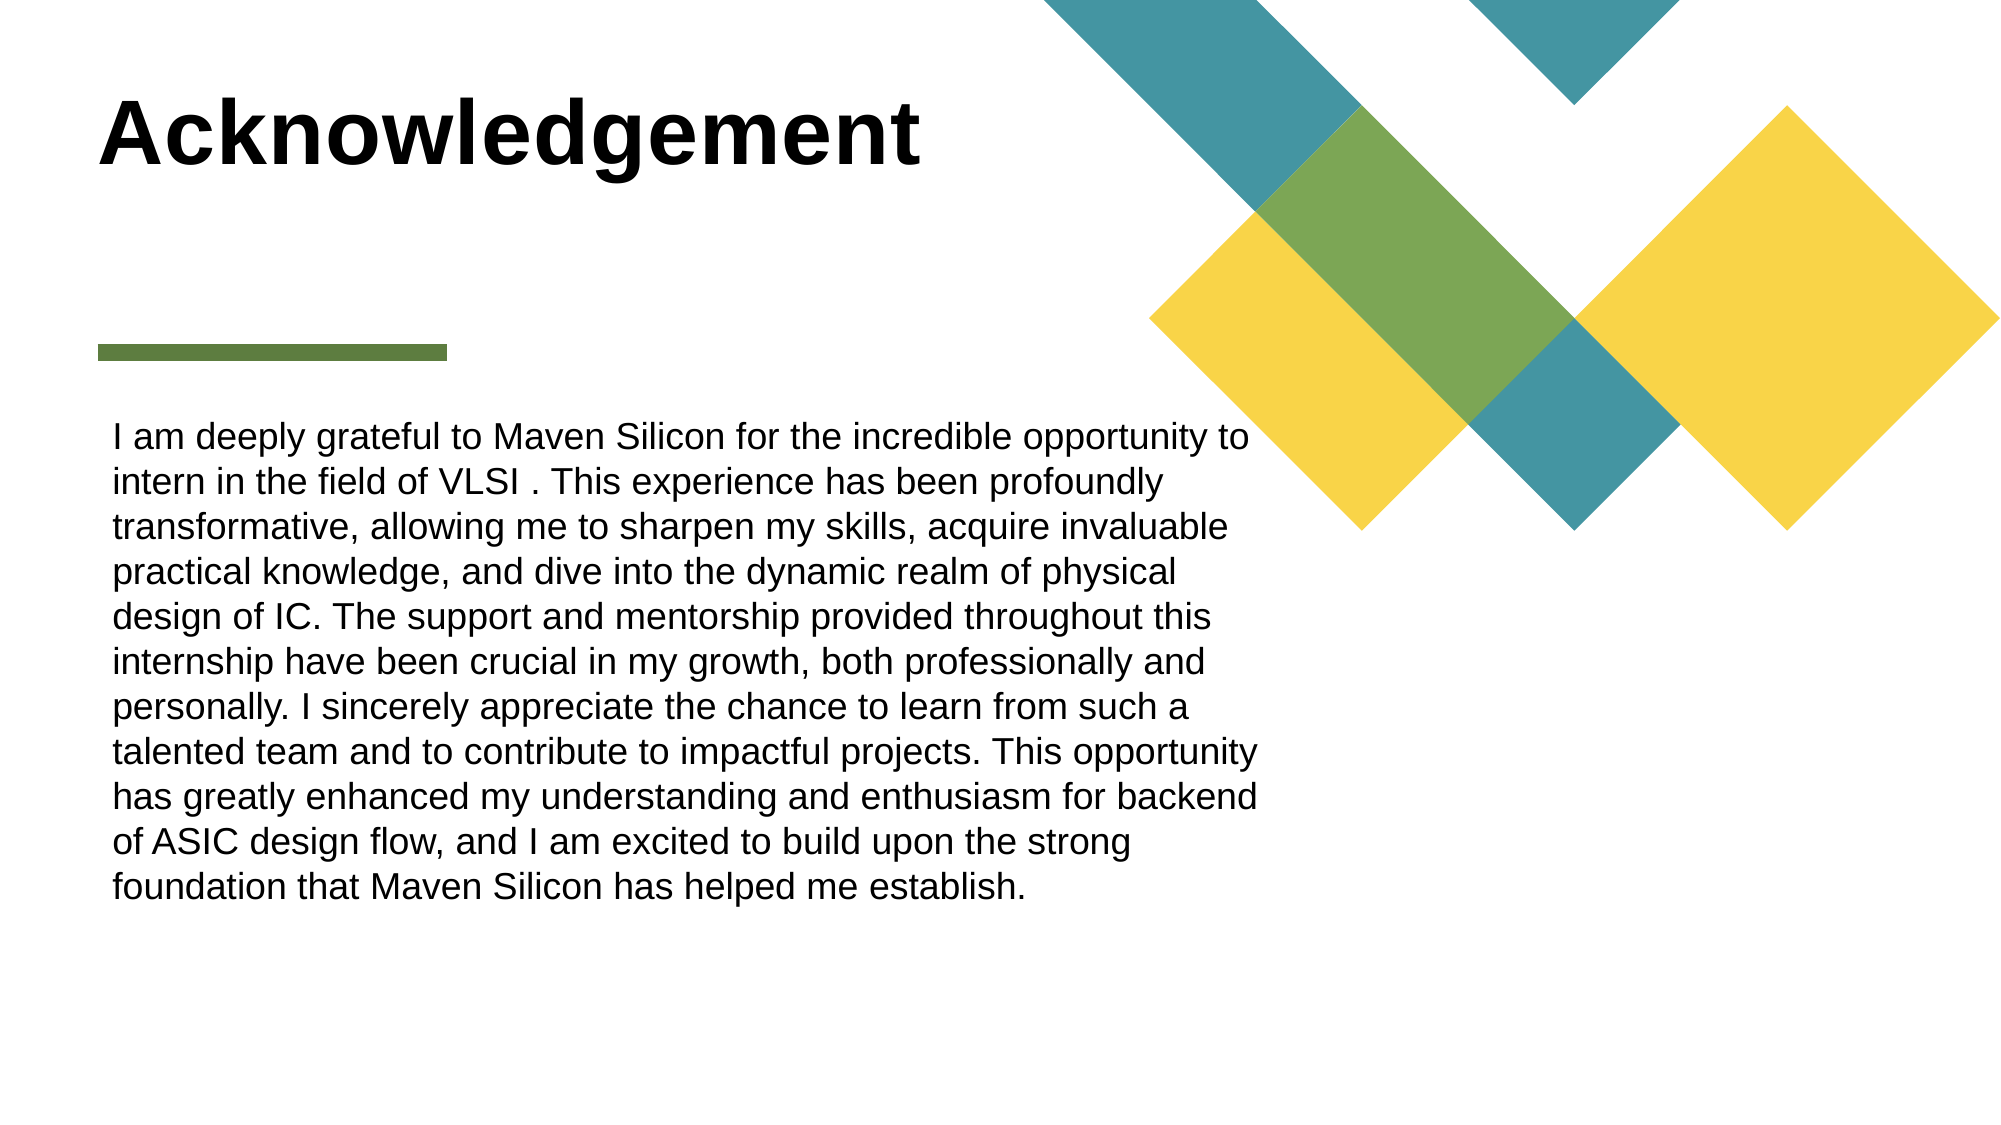

# Acknowledgement
I am deeply grateful to Maven Silicon for the incredible opportunity to intern in the field of VLSI . This experience has been profoundly transformative, allowing me to sharpen my skills, acquire invaluable practical knowledge, and dive into the dynamic realm of physical design of IC. The support and mentorship provided throughout this internship have been crucial in my growth, both professionally and personally. I sincerely appreciate the chance to learn from such a talented team and to contribute to impactful projects. This opportunity has greatly enhanced my understanding and enthusiasm for backend of ASIC design flow, and I am excited to build upon the strong foundation that Maven Silicon has helped me establish.